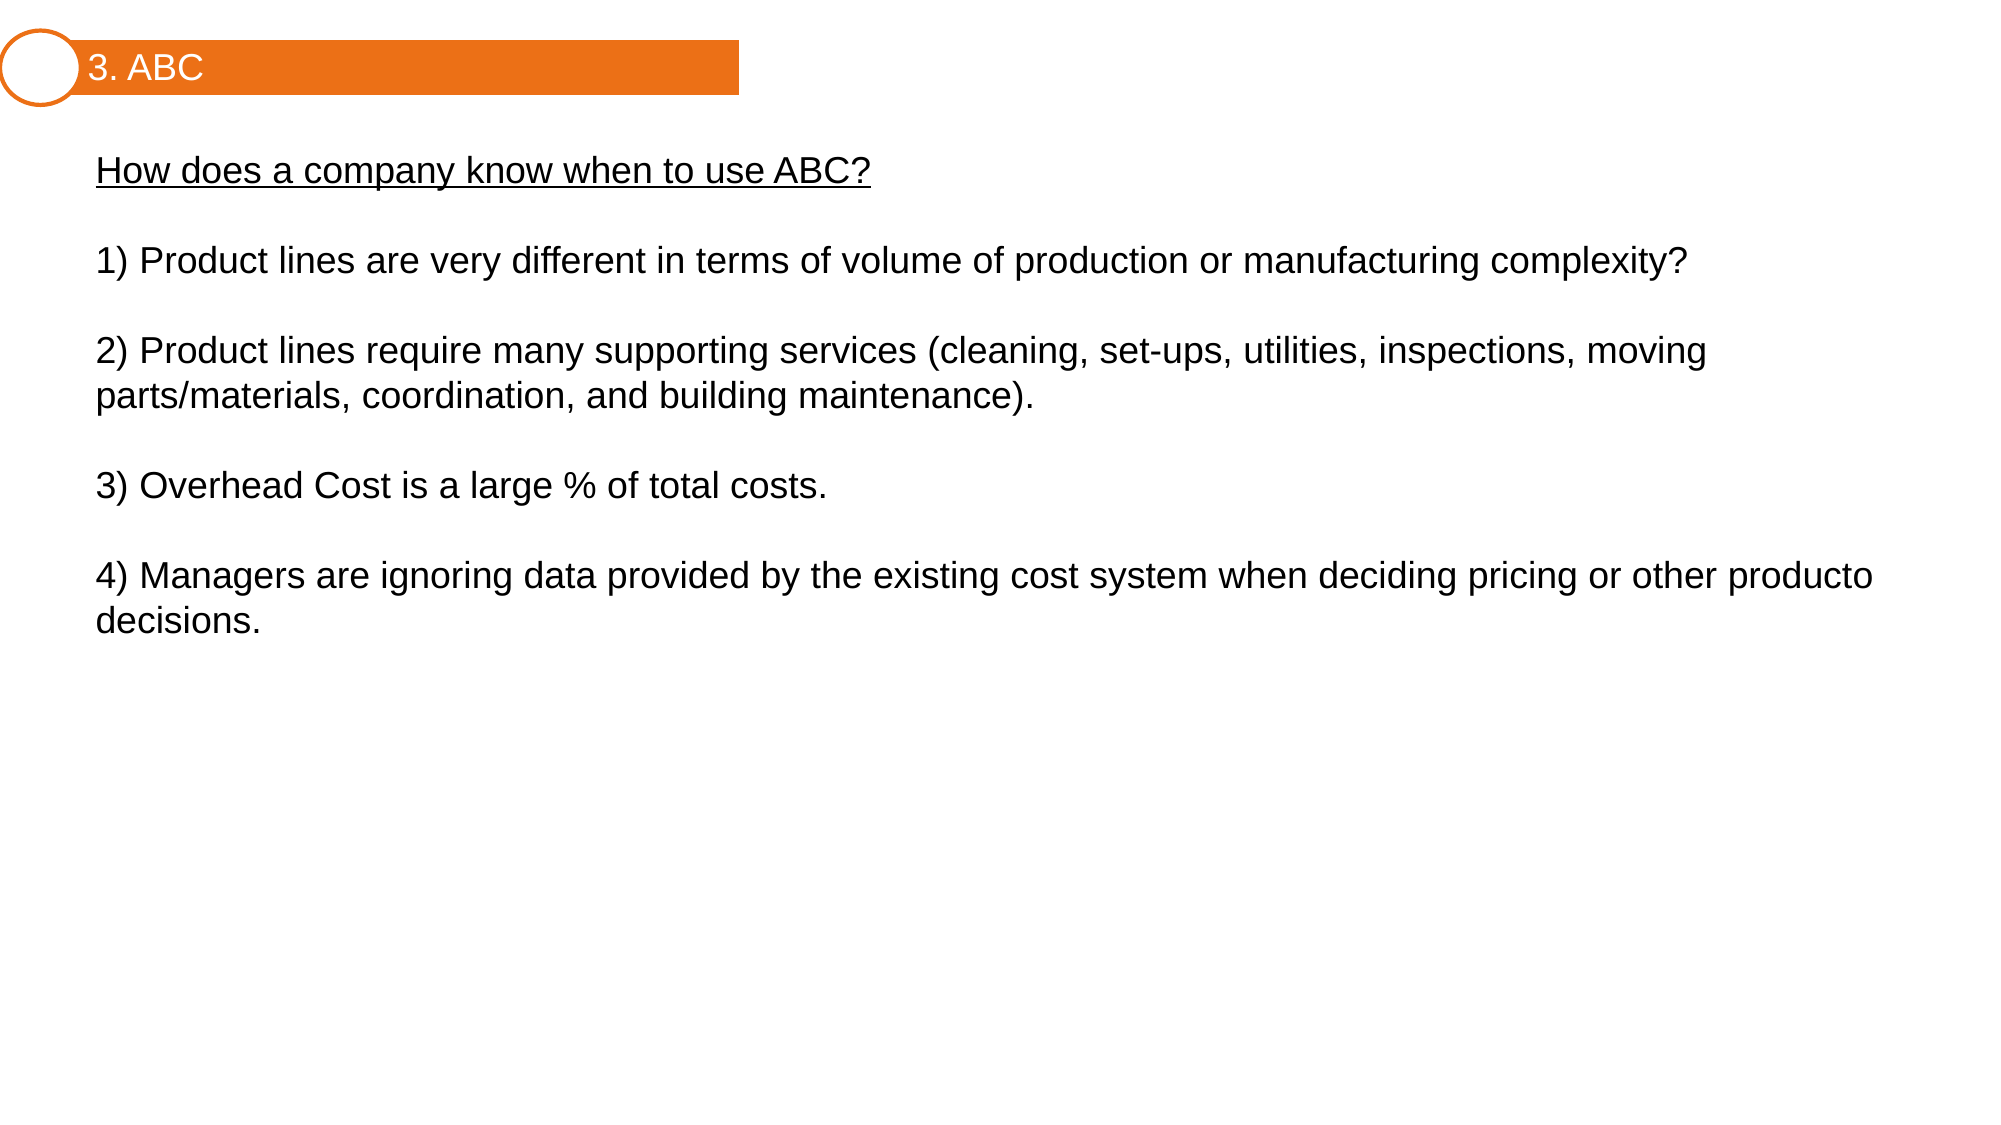

3. ABC

1. Cost Behavior Patterns and Assignment

2. Traditional Full Costing
How does a company know when to use ABC?

1) Product lines are very different in terms of volume of production or manufacturing complexity?

2) Product lines require many supporting services (cleaning, set-ups, utilities, inspections, moving parts/materials, coordination, and building maintenance).

3) Overhead Cost is a large % of total costs.

4) Managers are ignoring data provided by the existing cost system when deciding pricing or other producto decisions.